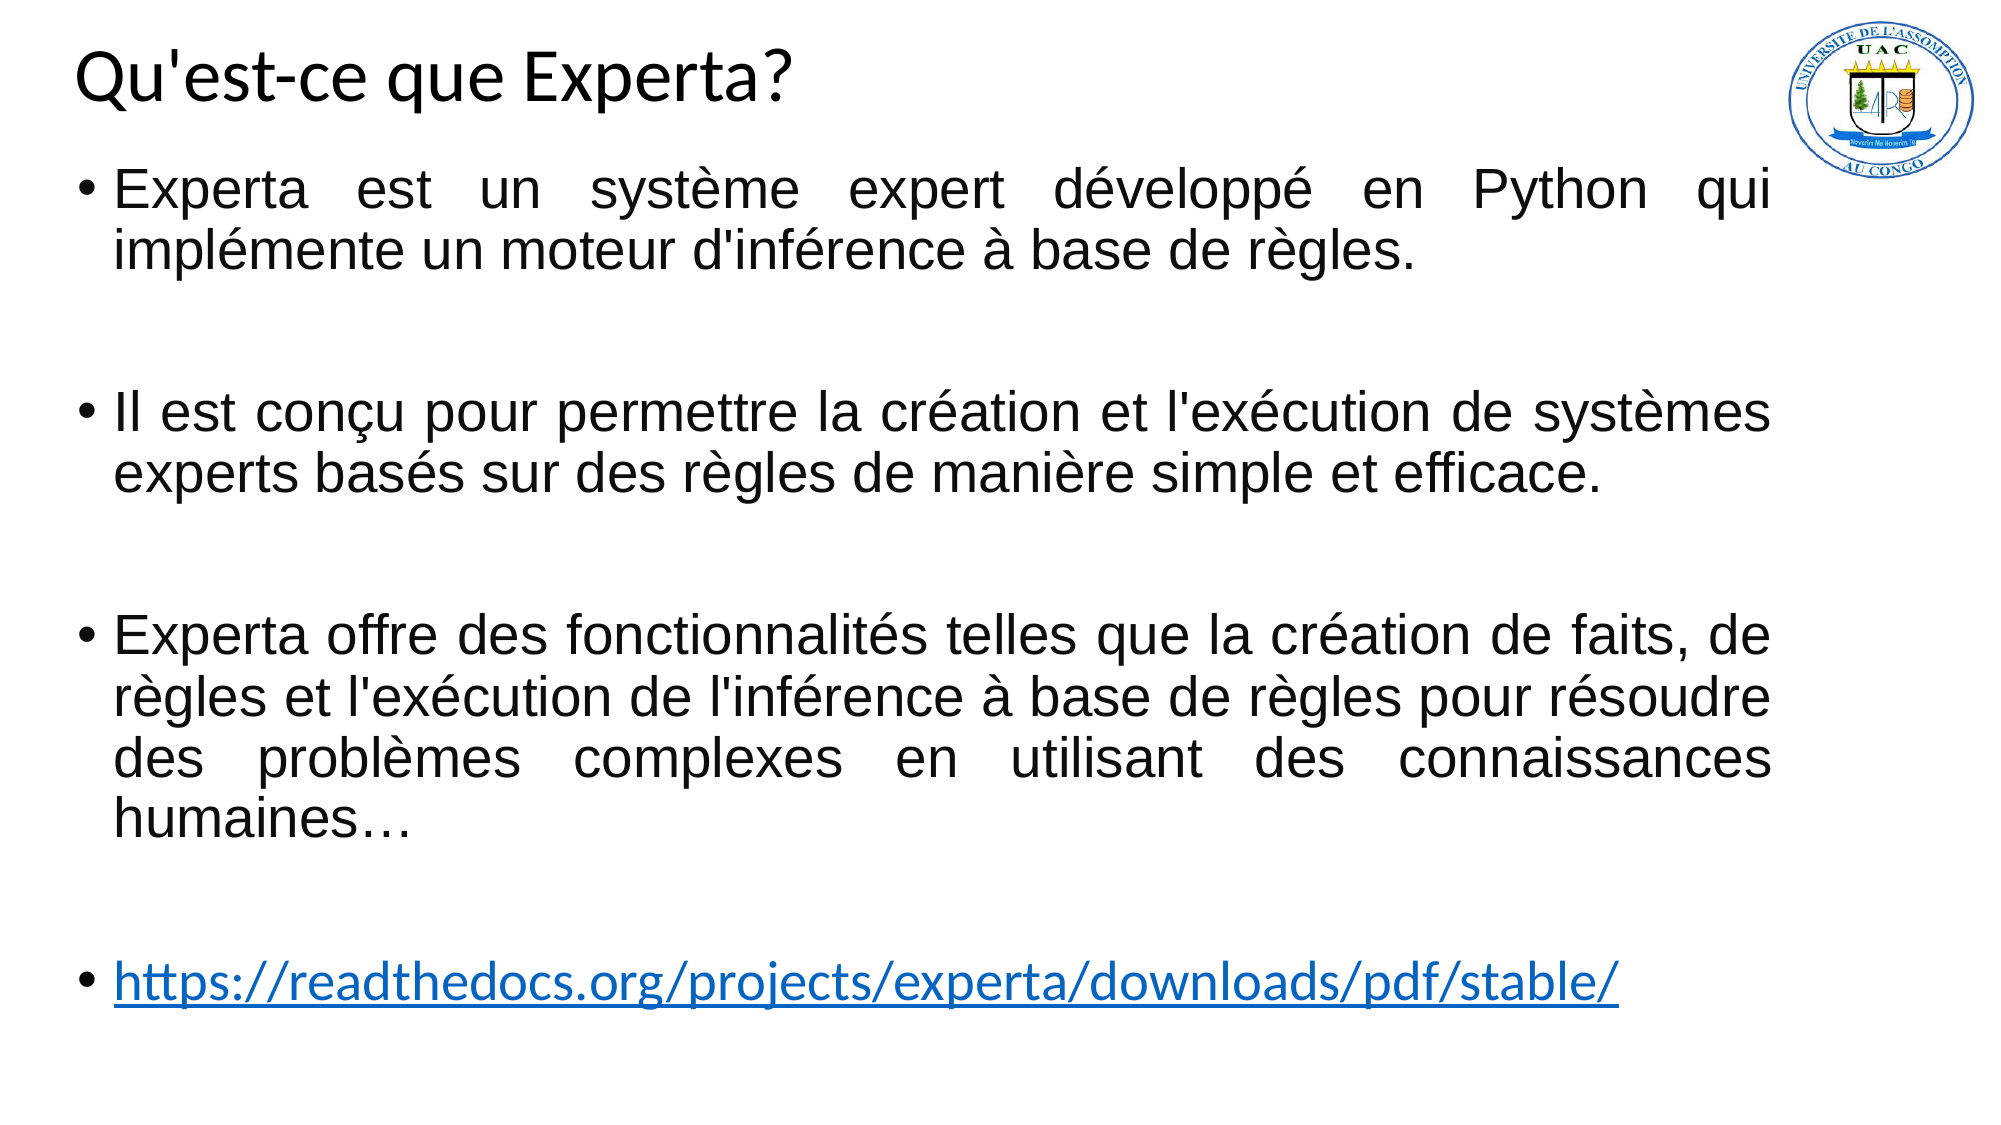

# Qu'est-ce que Experta?
Experta est un système expert développé en Python qui implémente un moteur d'inférence à base de règles.

Il est conçu pour permettre la création et l'exécution de systèmes experts basés sur des règles de manière simple et efficace.

Experta offre des fonctionnalités telles que la création de faits, de règles et l'exécution de l'inférence à base de règles pour résoudre des problèmes complexes en utilisant des connaissances humaines…

https://readthedocs.org/projects/experta/downloads/pdf/stable/